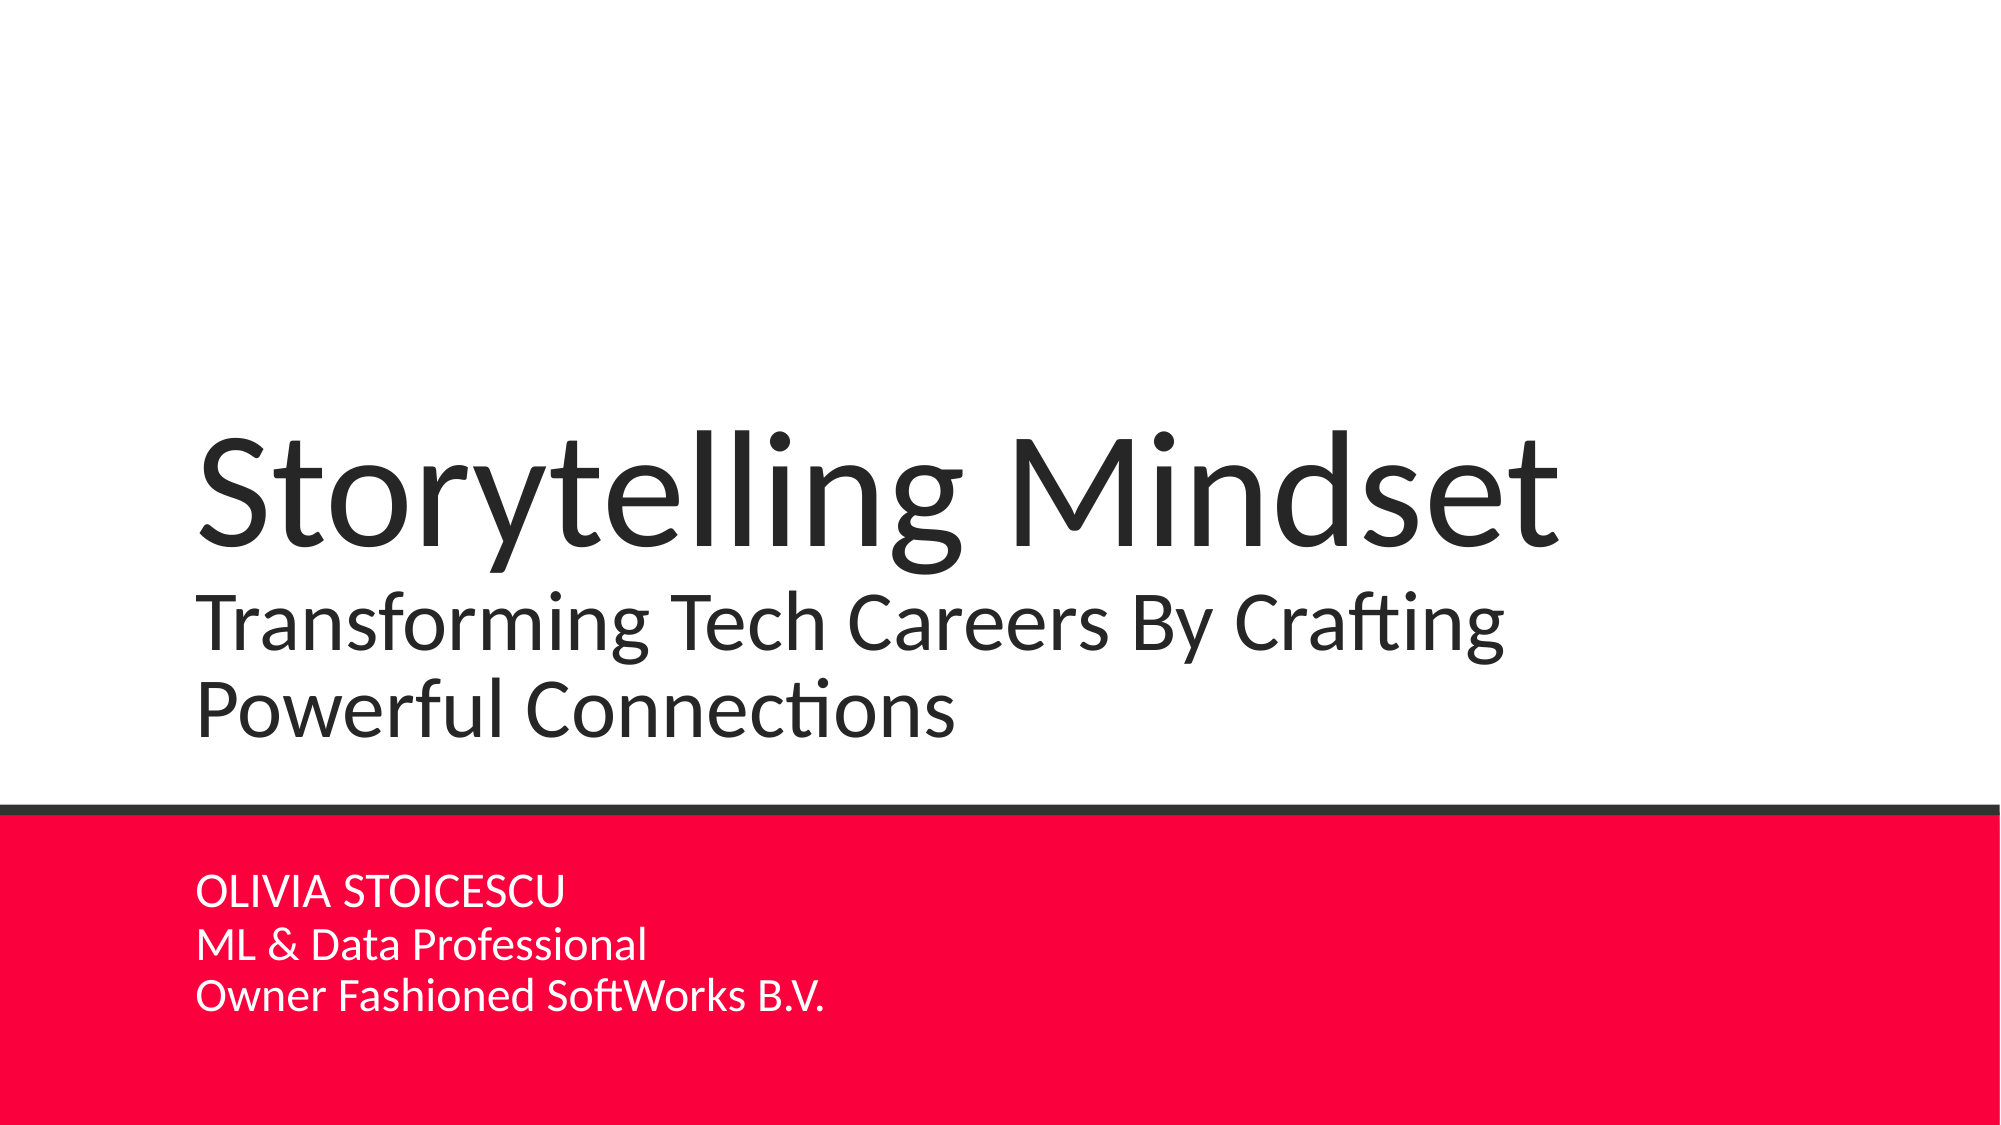

# Storytelling Mindset Transforming Tech Careers By Crafting Powerful Connections

OLIVIA STOICESCU
ML & Data Professional
Owner Fashioned SoftWorks B.V.